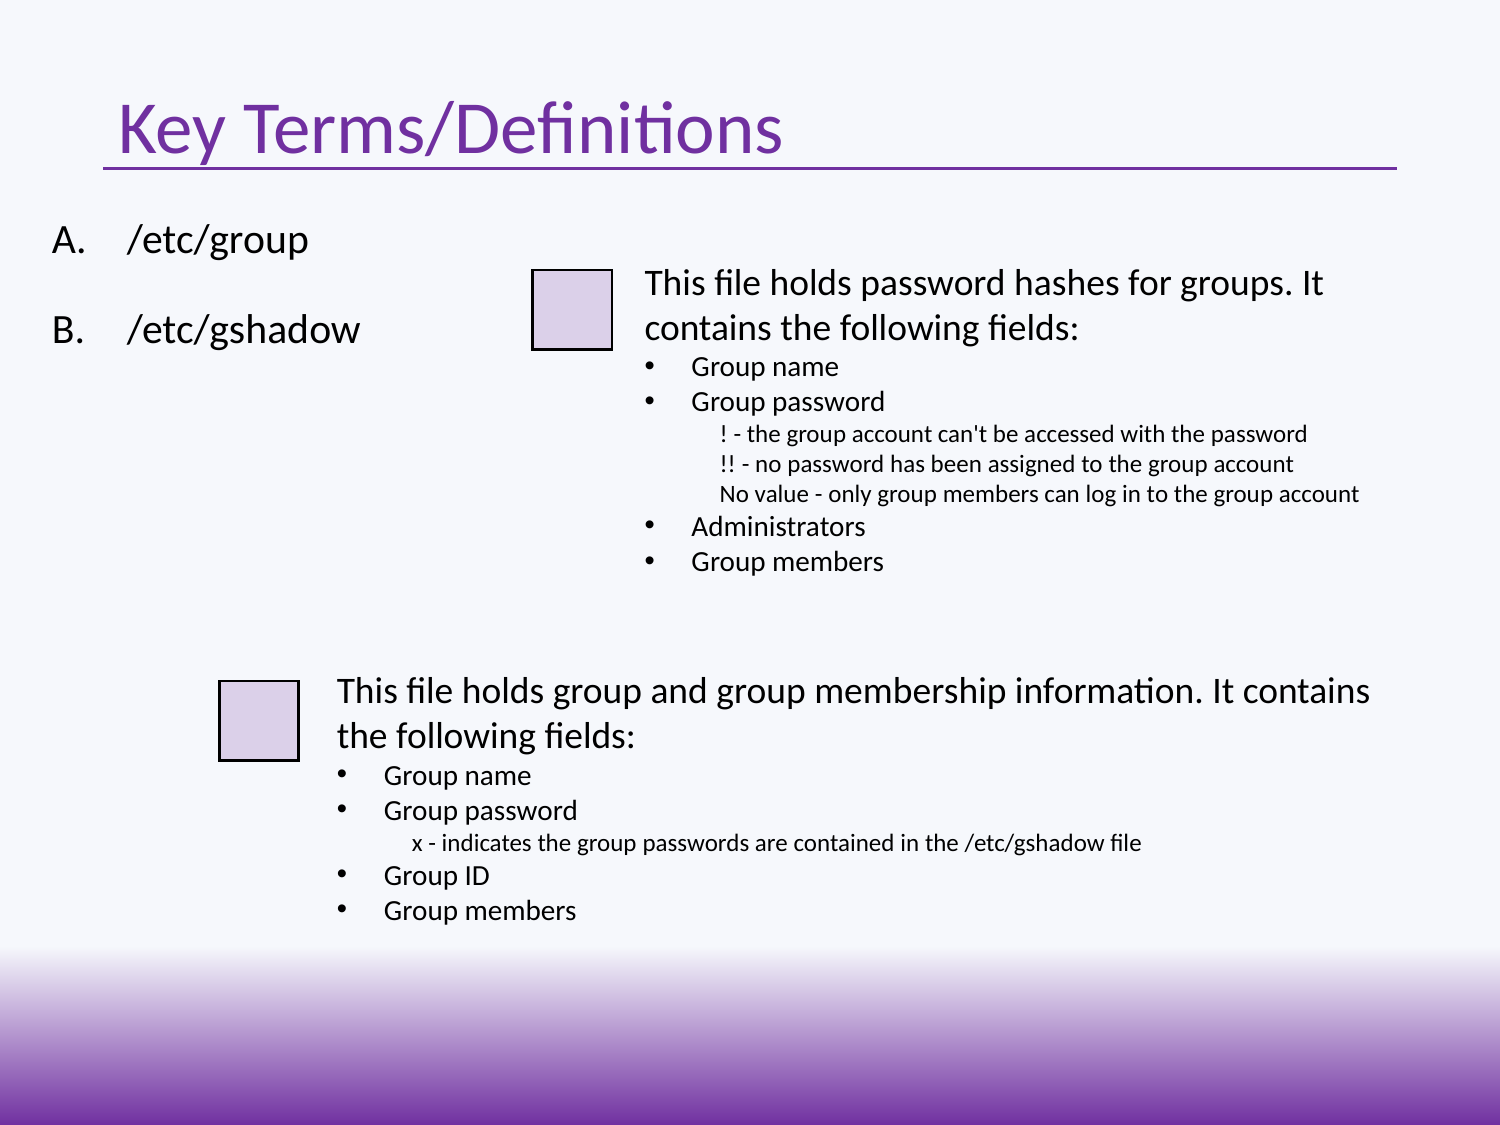

# Key Terms/Definitions
/etc/group

/etc/gshadow
This file holds password hashes for groups. It contains the following fields:
Group name
Group password
! - the group account can't be accessed with the password
!! - no password has been assigned to the group account
No value - only group members can log in to the group account
Administrators
Group members

This file holds group and group membership information. It contains the following fields:
Group name
Group password
x - indicates the group passwords are contained in the /etc/gshadow file
Group ID
Group members